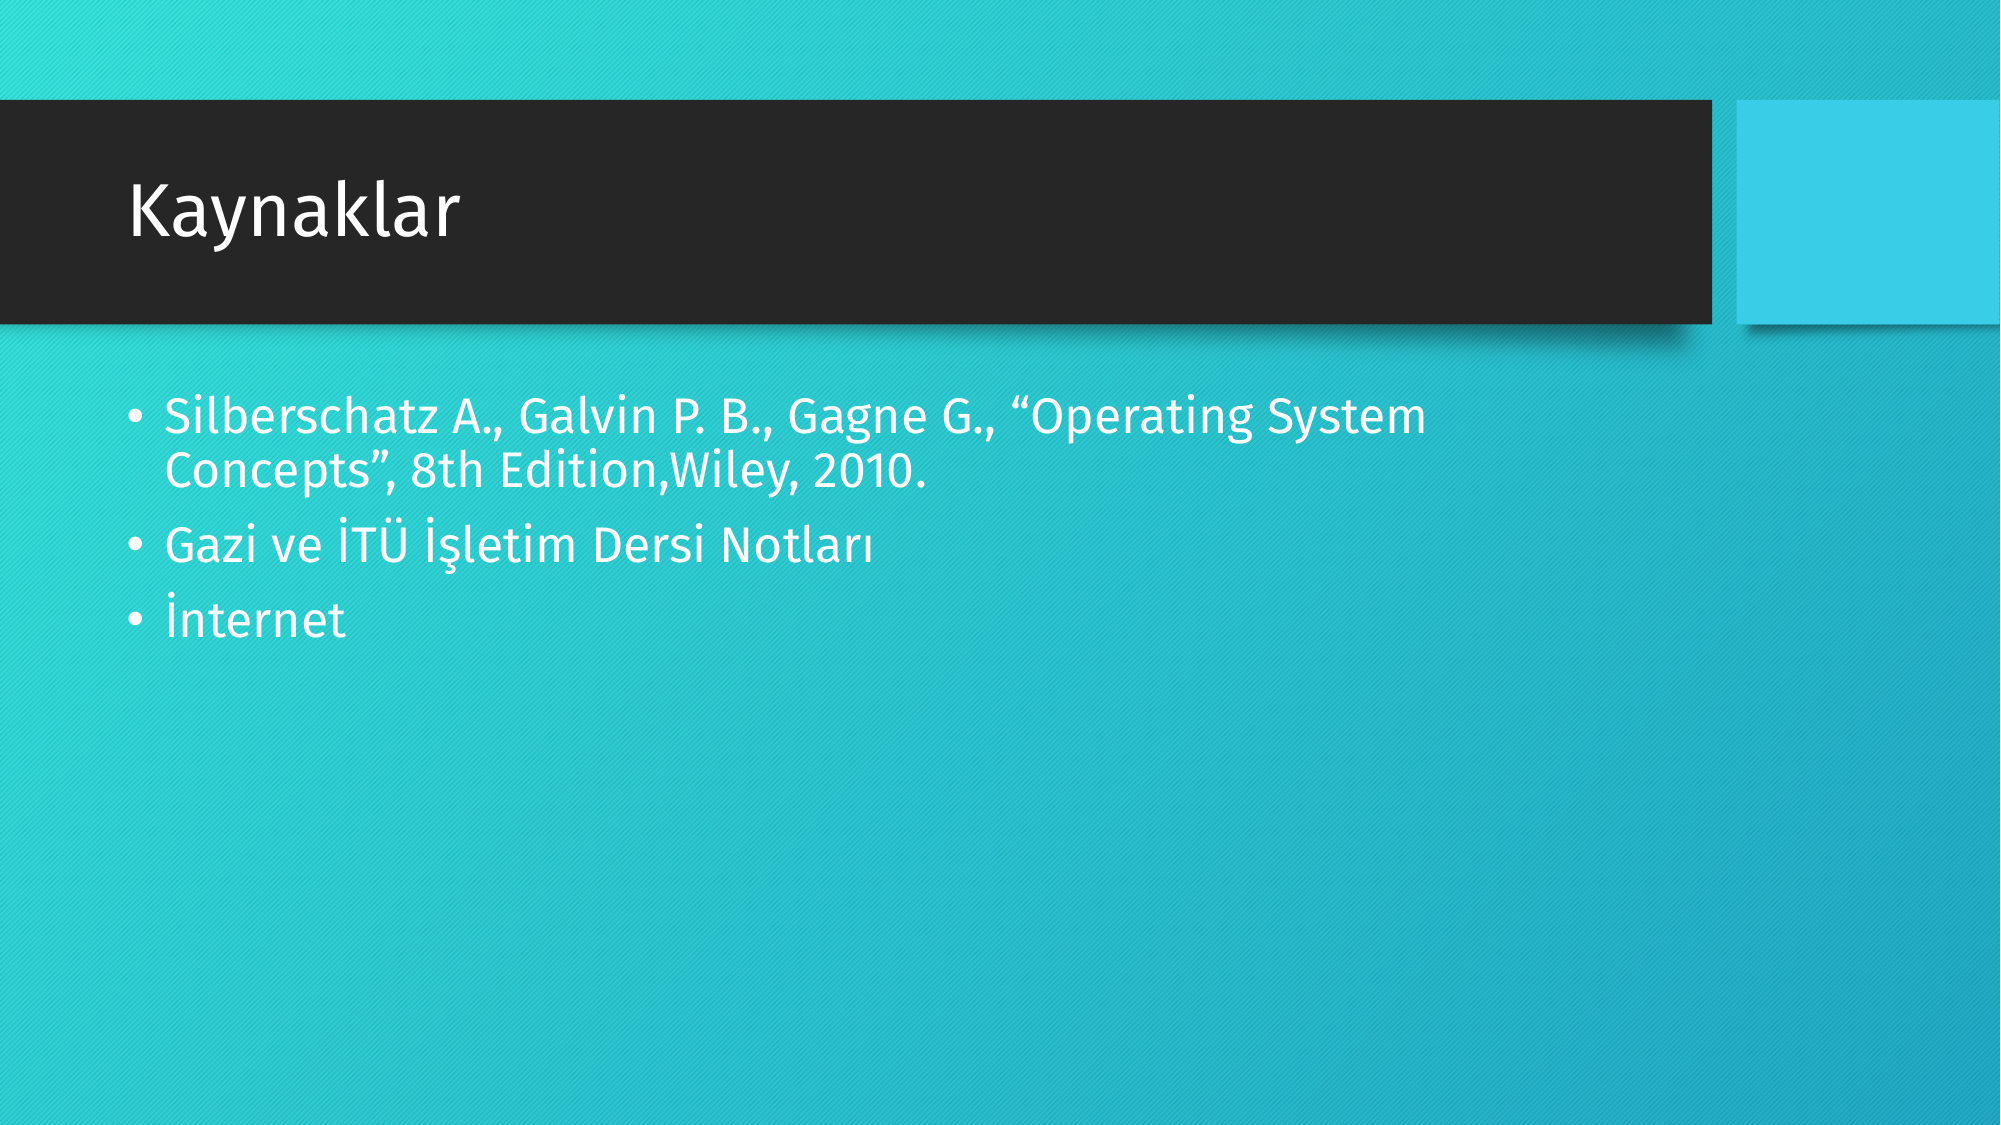

# Kaynaklar
Silberschatz A., Galvin P. B., Gagne G., “Operating System Concepts”, 8th Edition,Wiley, 2010.
Gazi ve İTÜ İşletim Dersi Notları
İnternet